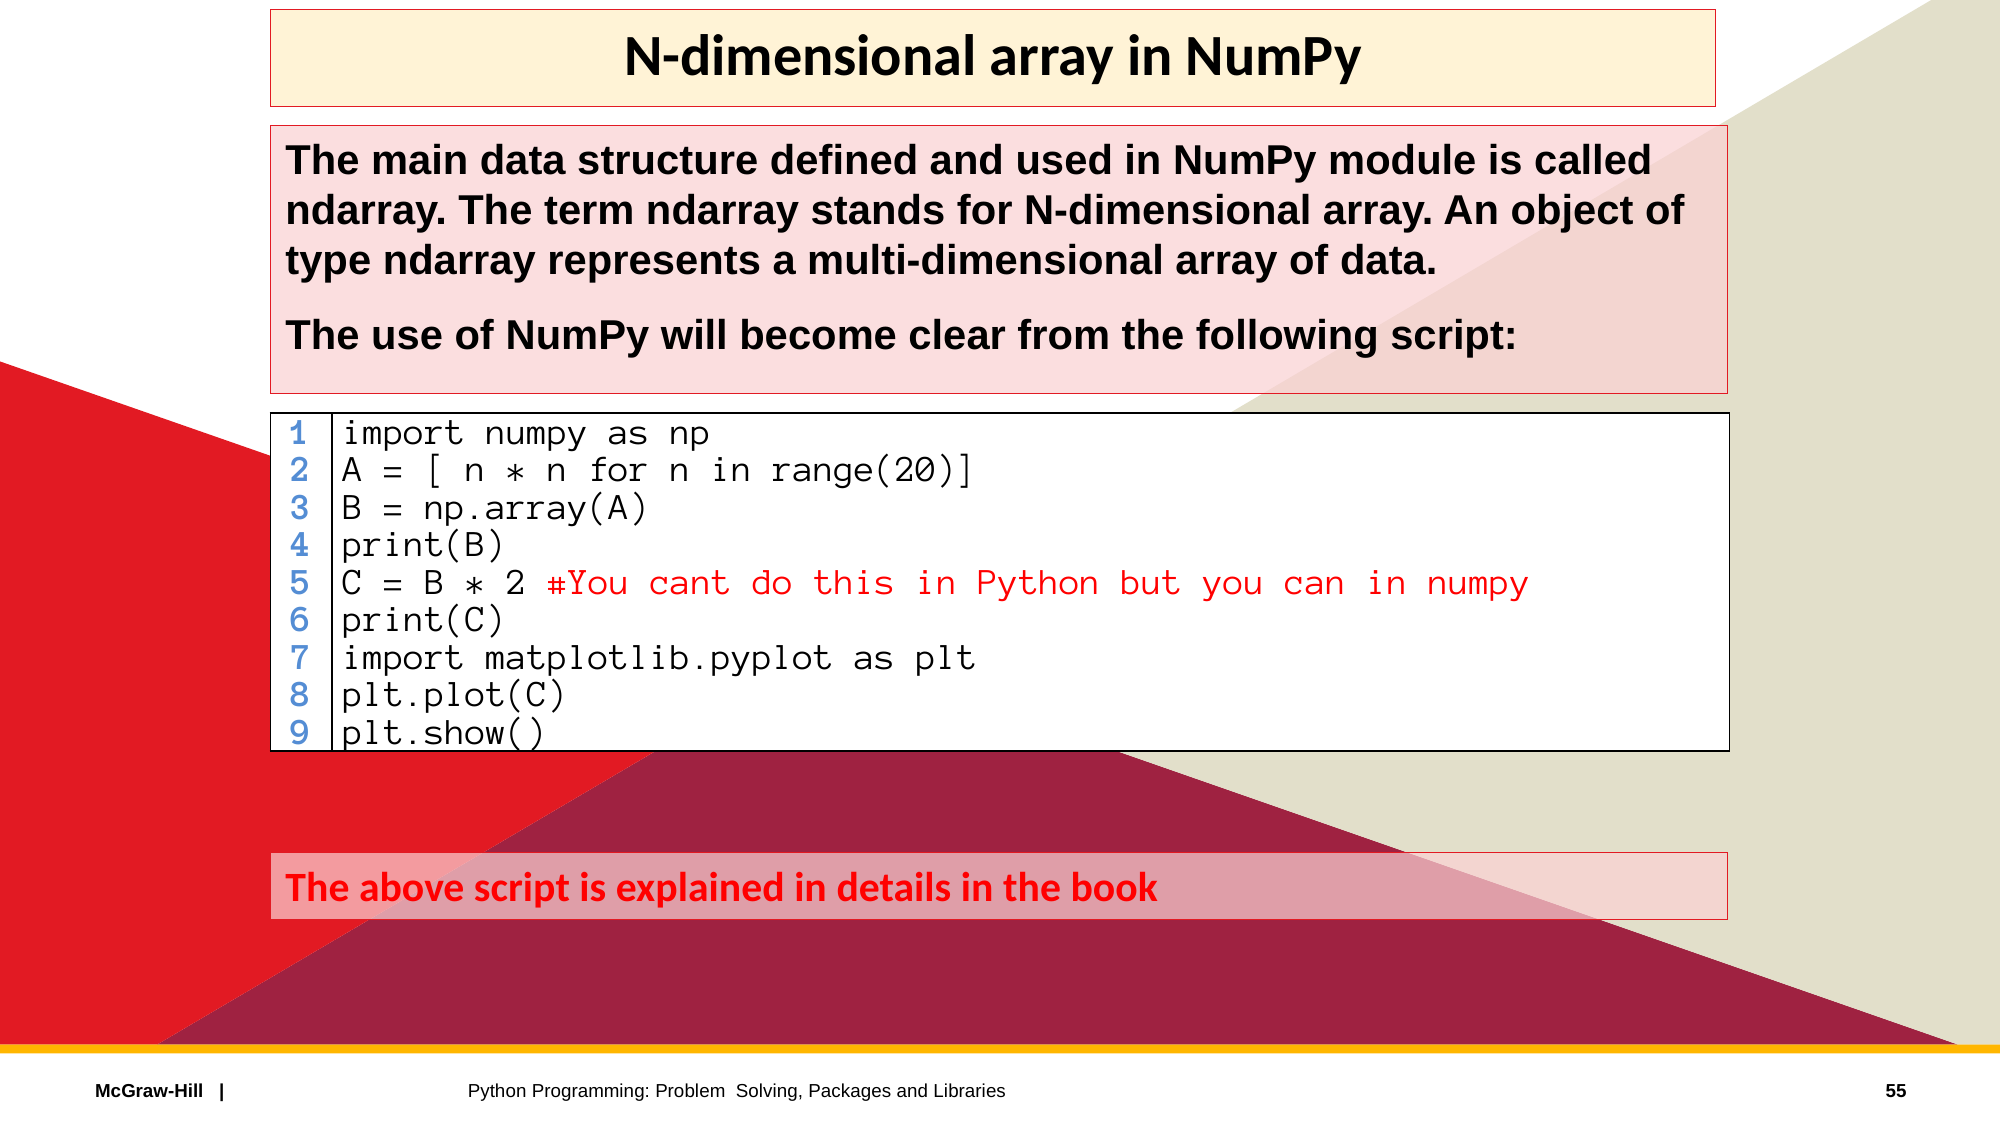

# N-dimensional array in NumPy
The main data structure defined and used in NumPy module is called ndarray. The term ndarray stands for N-dimensional array. An object of type ndarray represents a multi-dimensional array of data.
The use of NumPy will become clear from the following script:

| 1 2 3 4 5 6 7 8 9 | import numpy as np A = [ n \* n for n in range(20)] B = np.array(A) print(B) C = B \* 2 #You cant do this in Python but you can in numpy print(C) import matplotlib.pyplot as plt plt.plot(C) plt.show() |
| --- | --- |
The above script is explained in details in the book
55
Python Programming: Problem  Solving, Packages and Libraries